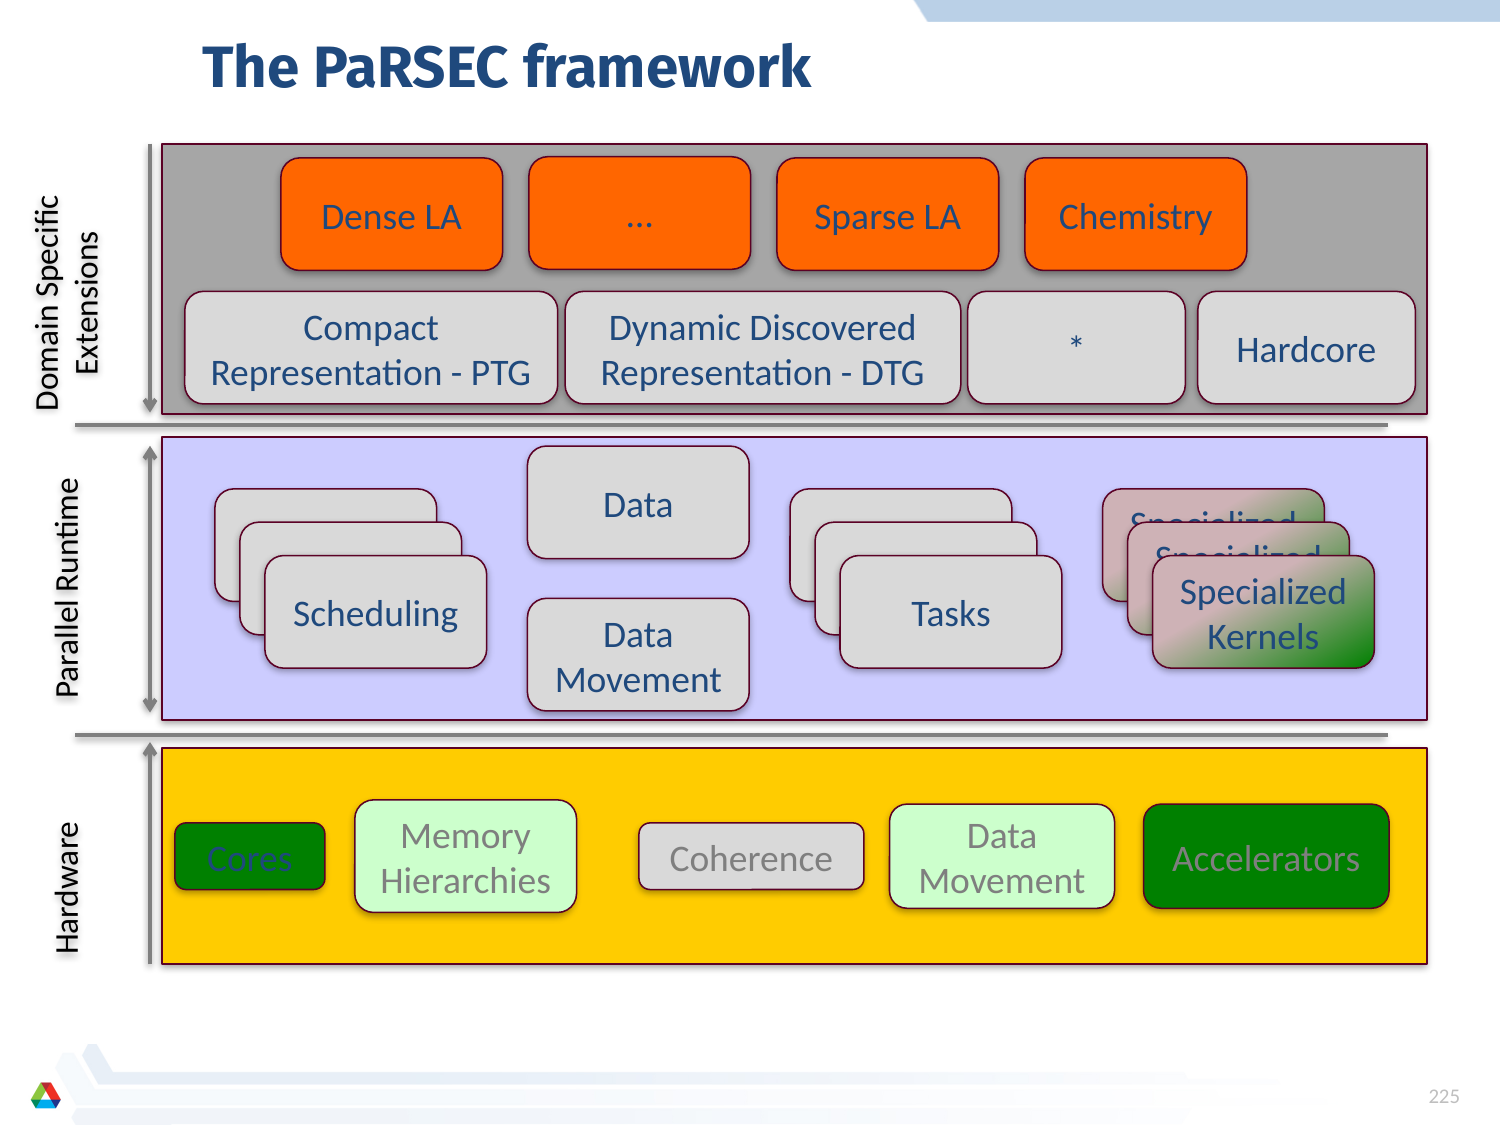

# The PaRSEC framework

…
Dense LA
Sparse LA
Chemistry
Domain Specific Extensions
Compact Representation - PTG
Dynamic Discovered Representation - DTG
*
Hardcore

Data
Data Movement
Scheduling
Scheduling
Scheduling
Tasks
Tasks
Tasks
SpecializedKernels
SpecializedKernels
Specialized Kernels
Parallel Runtime

Memory Hierarchies
Data Movement
Accelerators
Cores
Coherence
Hardware
225